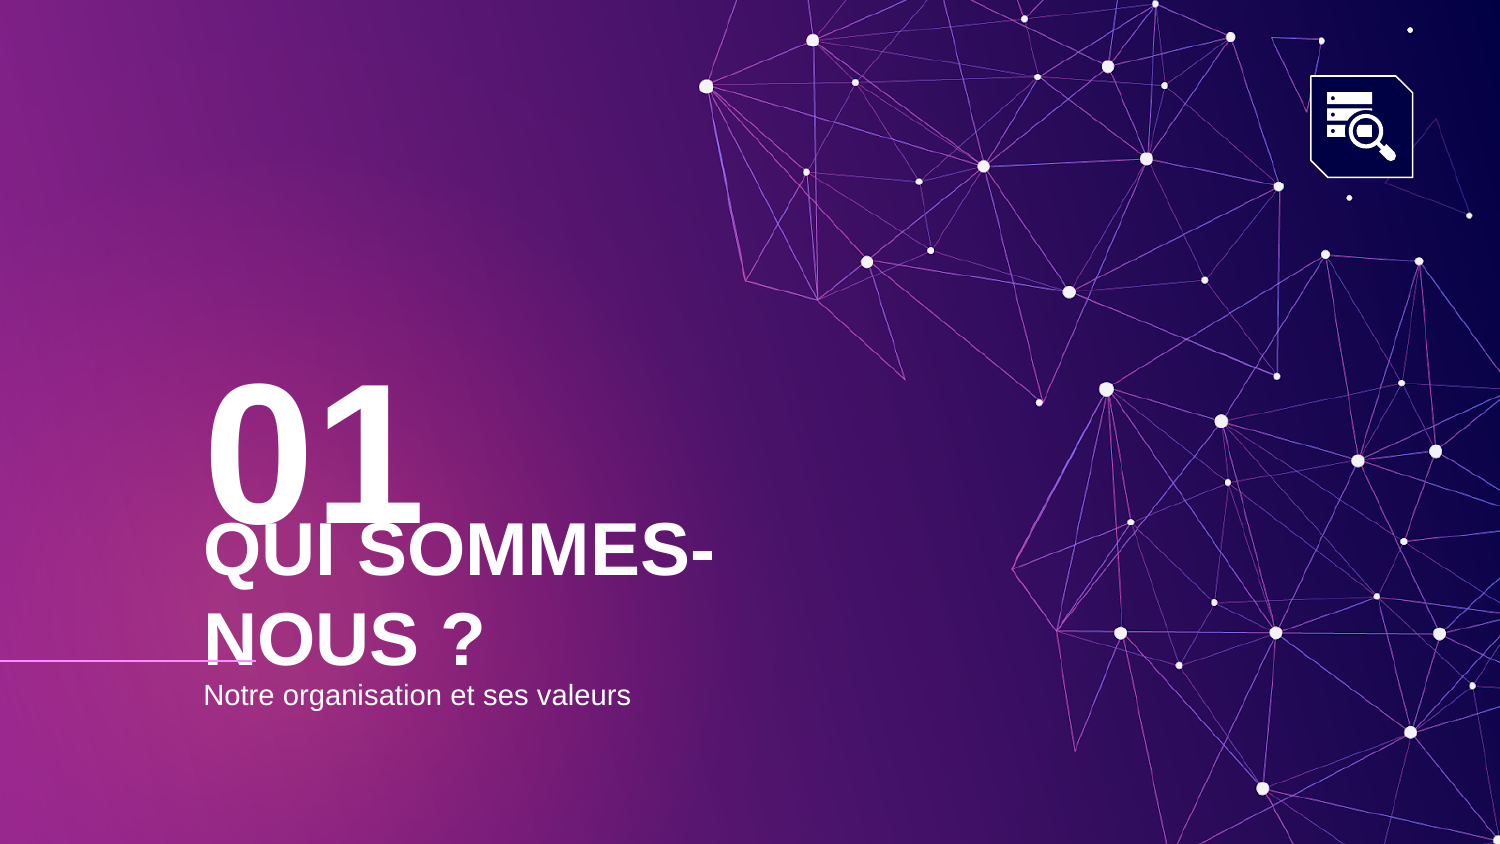

01
# QUI SOMMES-NOUS ?
Notre organisation et ses valeurs